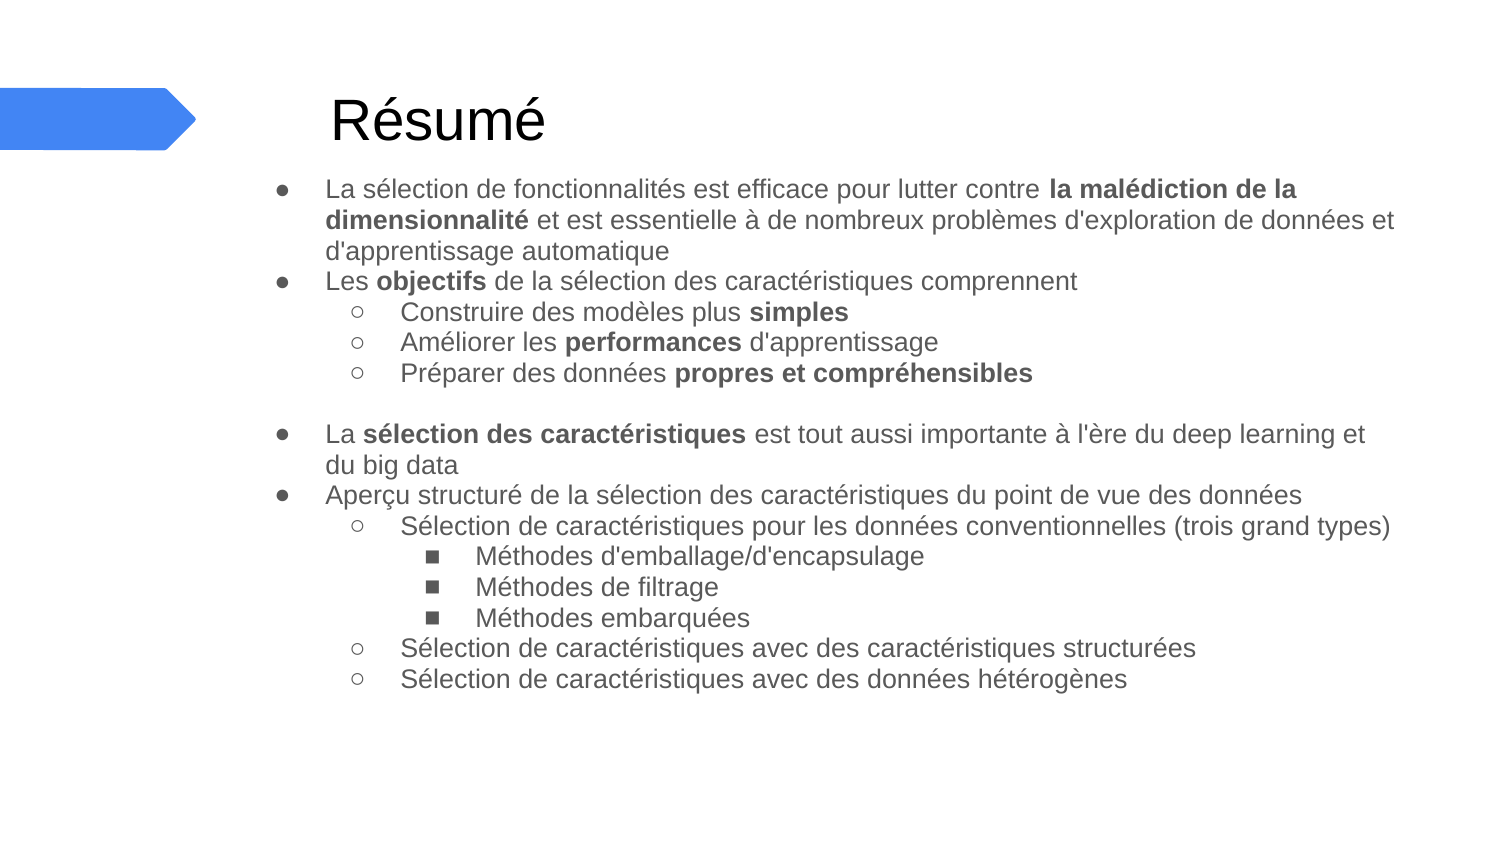

# Résumé
La sélection de fonctionnalités est efficace pour lutter contre la malédiction de la dimensionnalité et est essentielle à de nombreux problèmes d'exploration de données et d'apprentissage automatique
Les objectifs de la sélection des caractéristiques comprennent
Construire des modèles plus simples
Améliorer les performances d'apprentissage
Préparer des données propres et compréhensibles
La sélection des caractéristiques est tout aussi importante à l'ère du deep learning et du big data
Aperçu structuré de la sélection des caractéristiques du point de vue des données
Sélection de caractéristiques pour les données conventionnelles (trois grand types)
Méthodes d'emballage/d'encapsulage
Méthodes de filtrage
Méthodes embarquées
Sélection de caractéristiques avec des caractéristiques structurées
Sélection de caractéristiques avec des données hétérogènes